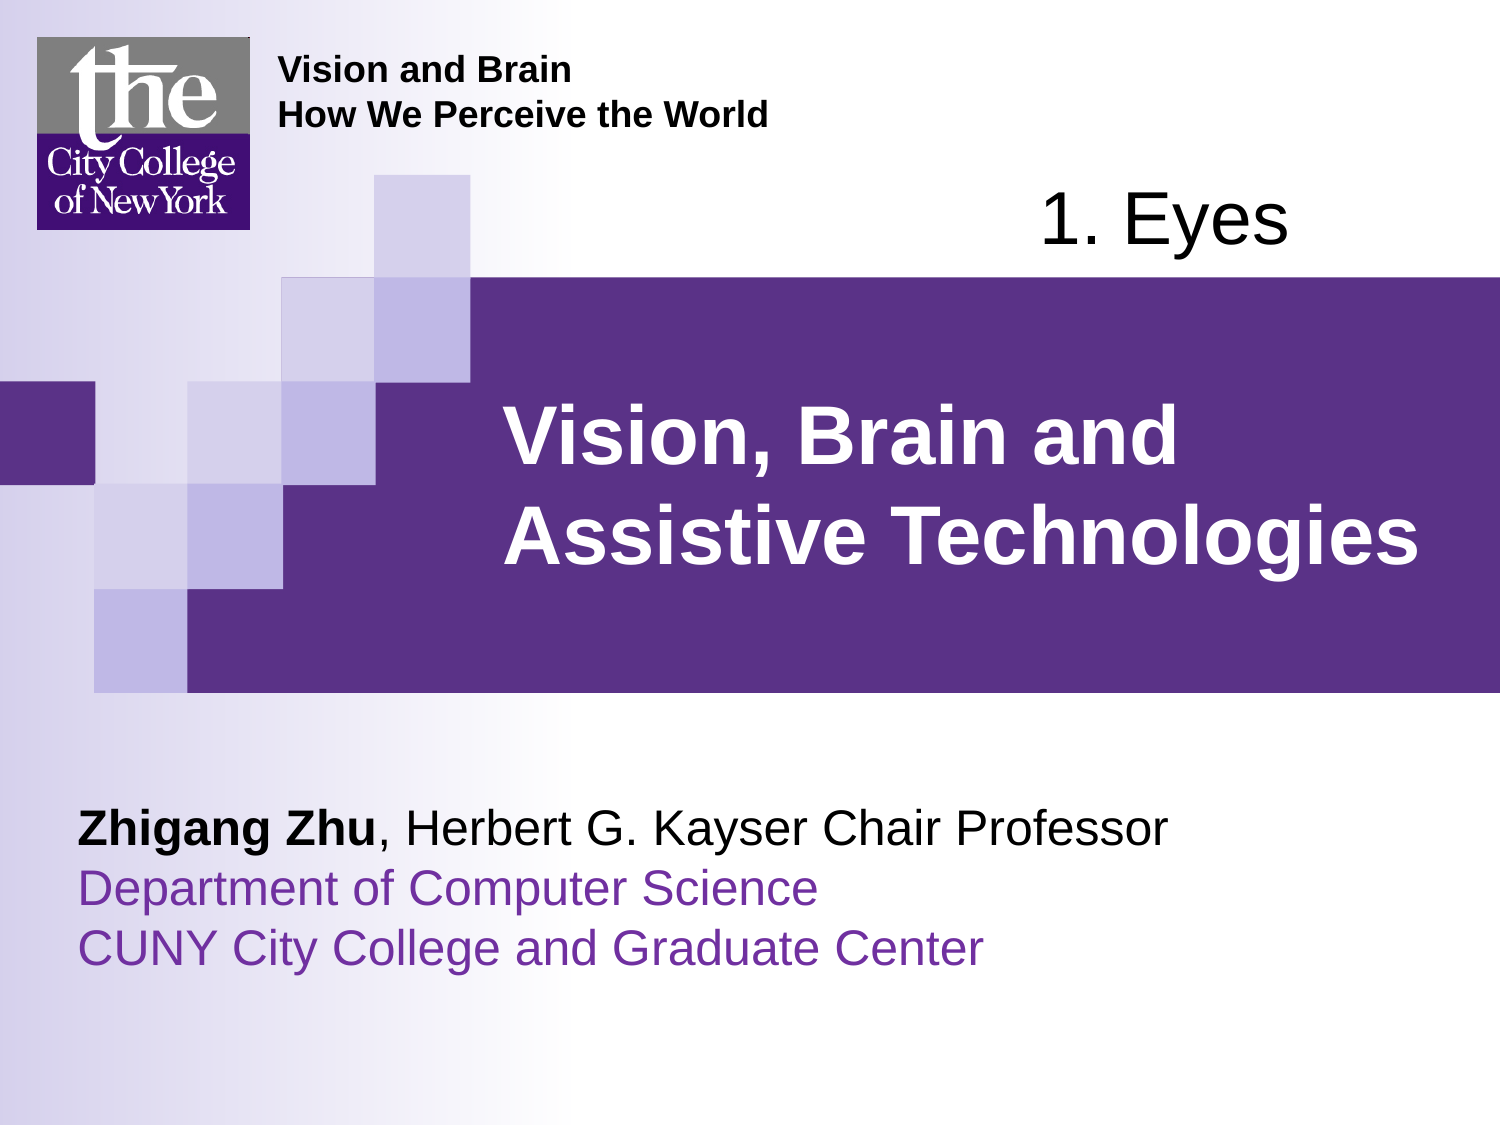

Vision and Brain
How We Perceive the World
1. Eyes
# Vision, Brain and Assistive Technologies
Zhigang Zhu, Herbert G. Kayser Chair Professor
Department of Computer Science
CUNY City College and Graduate Center